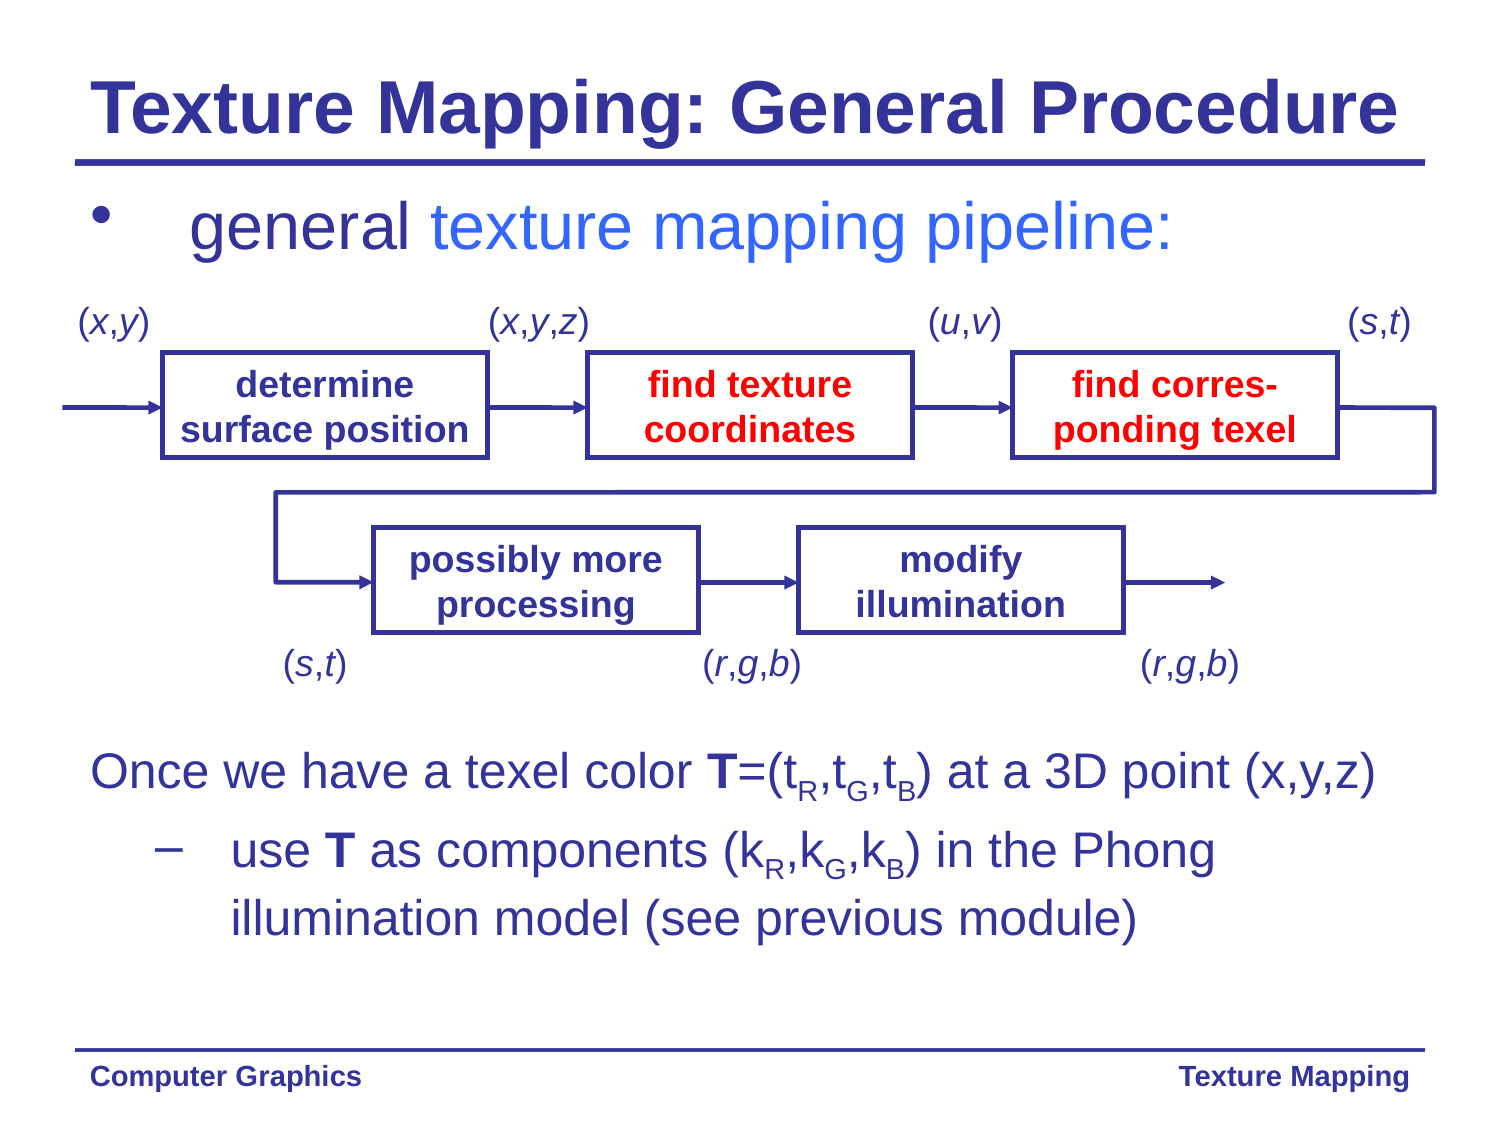

# Texture Mapping: General Procedure
general texture mapping pipeline:

Once we have a texel color T=(tR,tG,tB) at a 3D point (x,y,z)
use T as components (kR,kG,kB) in the Phong illumination model (see previous module)

(x,y)
(x,y,z)
(u,v)
(s,t)
determine
surface position
find texture coordinates
find corres- ponding texel

possibly more
processing
modify
illumination

(s,t)
(r,g,b)
(r,g,b)